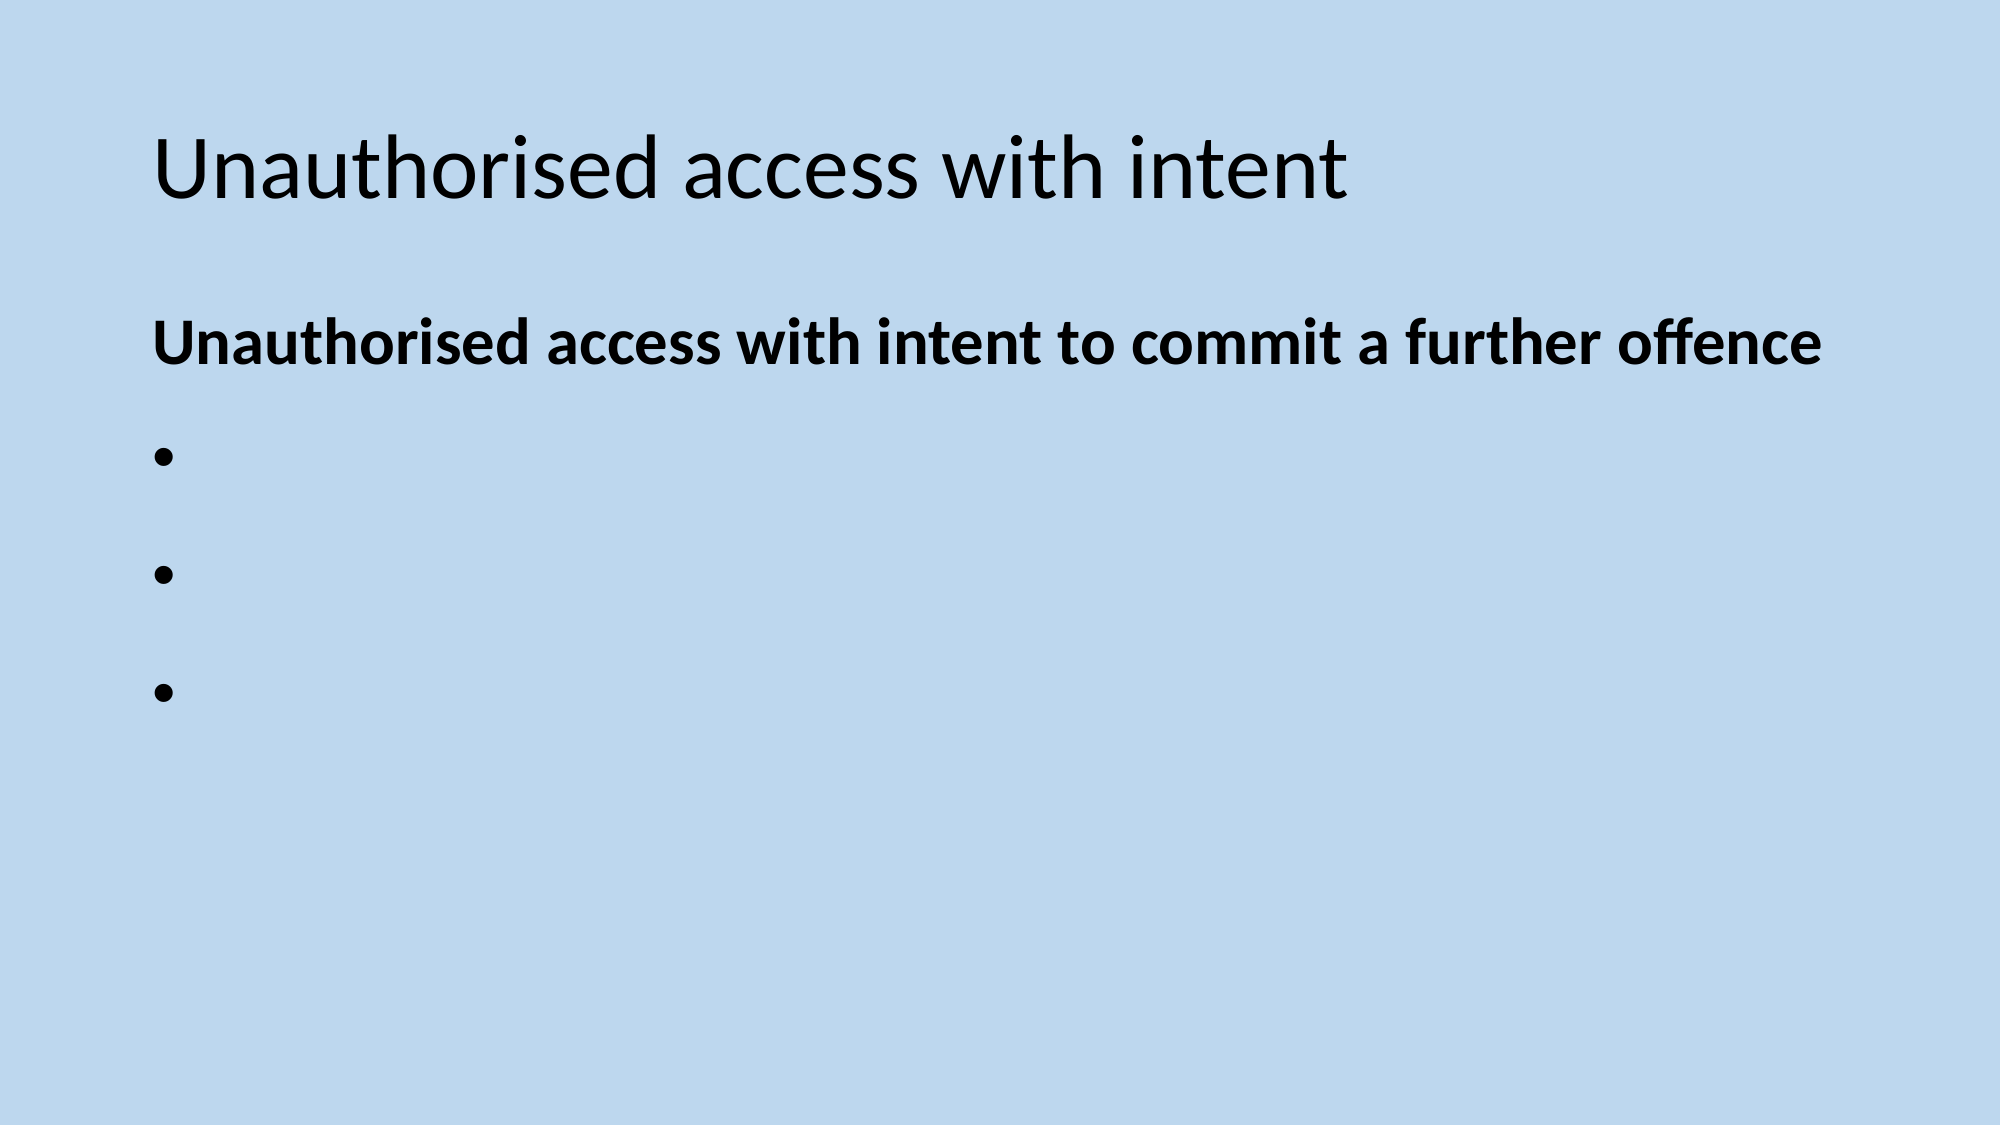

# Unauthorised access with intent
Unauthorised access with intent to commit a further offence